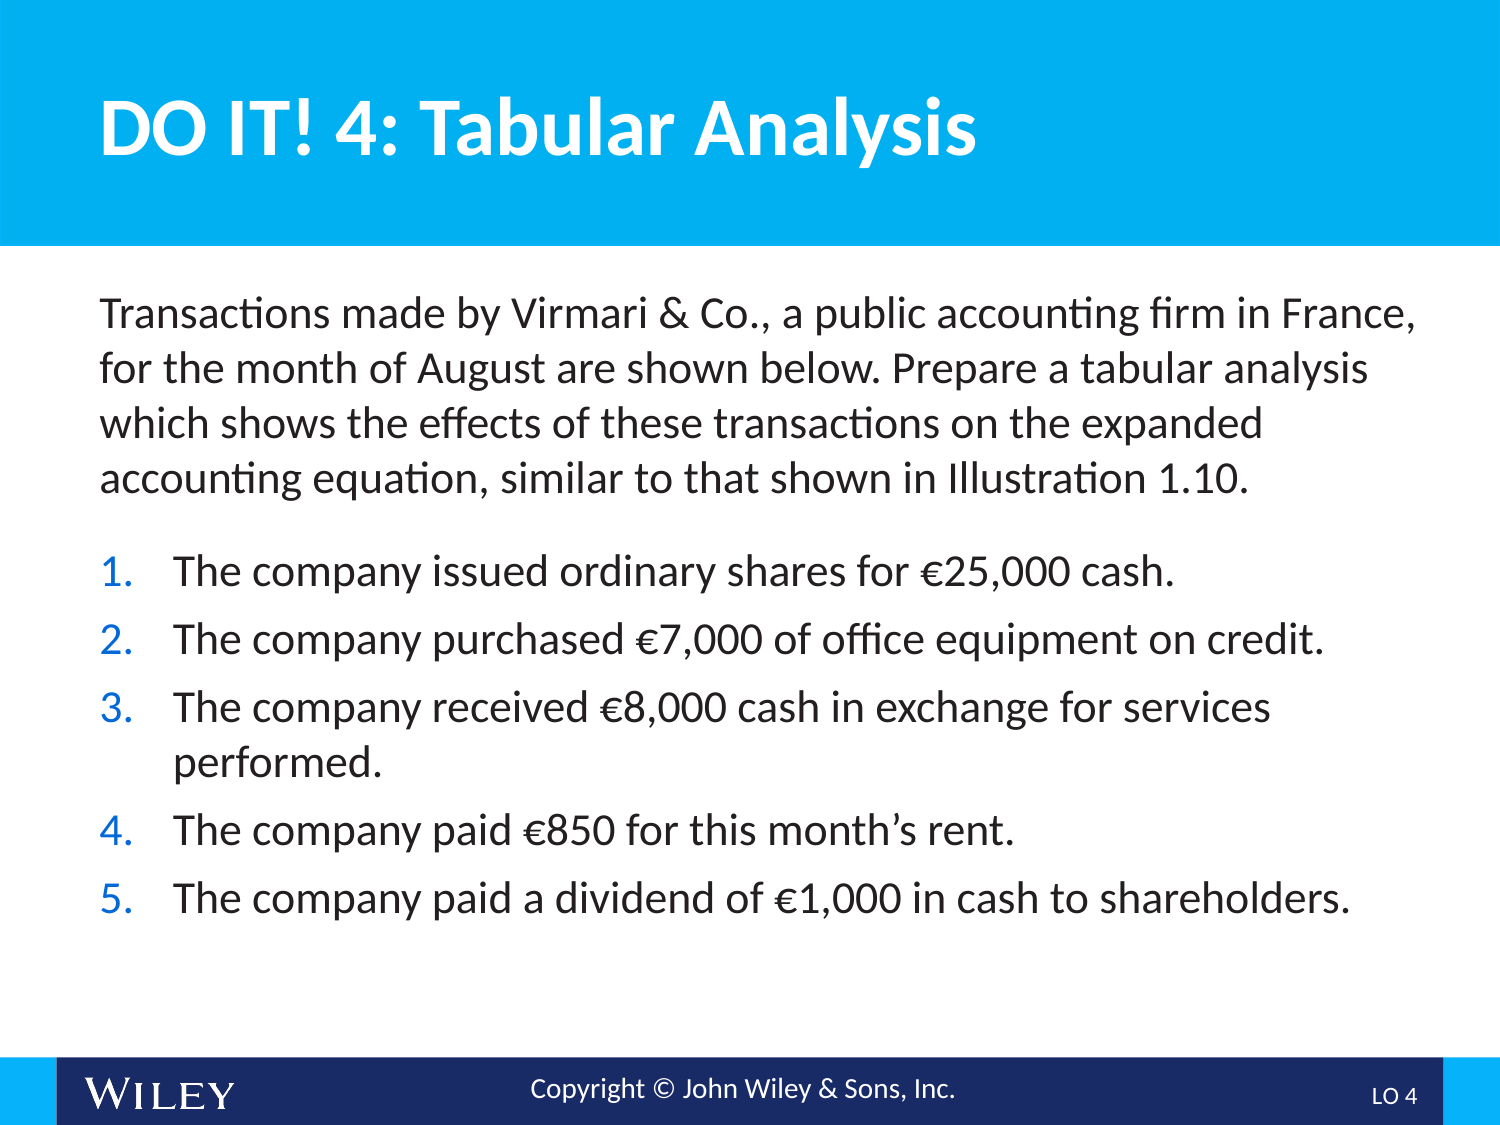

# DO IT! 4: Tabular Analysis
Transactions made by Virmari & Co., a public accounting firm in France, for the month of August are shown below. Prepare a tabular analysis which shows the effects of these transactions on the expanded accounting equation, similar to that shown in Illustration 1.10.
The company issued ordinary shares for €25,000 cash.
The company purchased €7,000 of office equipment on credit.
The company received €8,000 cash in exchange for services performed.
The company paid €850 for this month’s rent.
The company paid a dividend of €1,000 in cash to shareholders.
L O 4